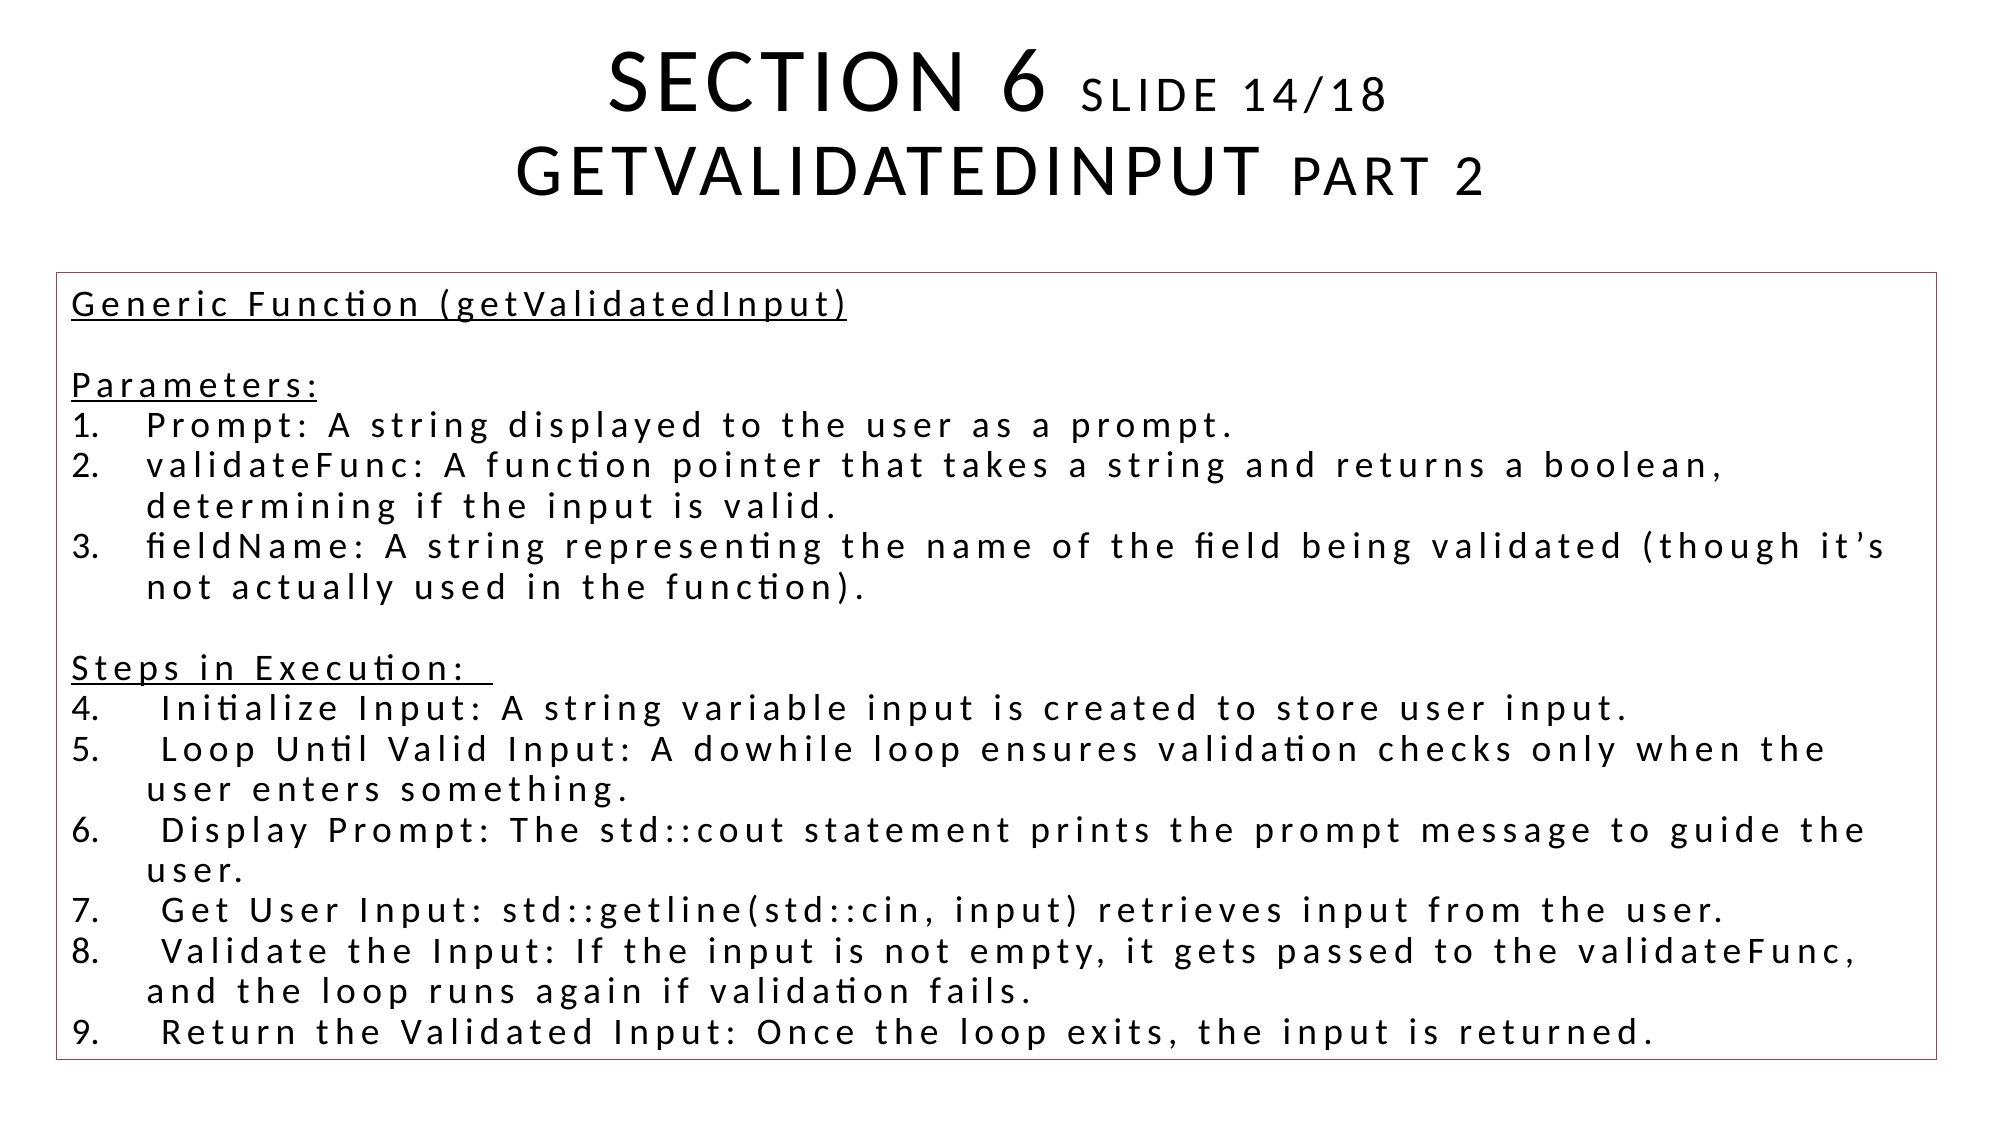

# Section 6 Slide 14/18 getValidatedInput part 2
Generic Function (getValidatedInput)

Parameters:
Prompt: A string displayed to the user as a prompt.
validateFunc: A function pointer that takes a string and returns a boolean, determining if the input is valid.
fieldName: A string representing the name of the field being validated (though it’s not actually used in the function).

Steps in Execution:
 Initialize Input: A string variable input is created to store user input.
 Loop Until Valid Input: A dowhile loop ensures validation checks only when the user enters something.
 Display Prompt: The std::cout statement prints the prompt message to guide the user.
 Get User Input: std::getline(std::cin, input) retrieves input from the user.
 Validate the Input: If the input is not empty, it gets passed to the validateFunc, and the loop runs again if validation fails.
 Return the Validated Input: Once the loop exits, the input is returned.